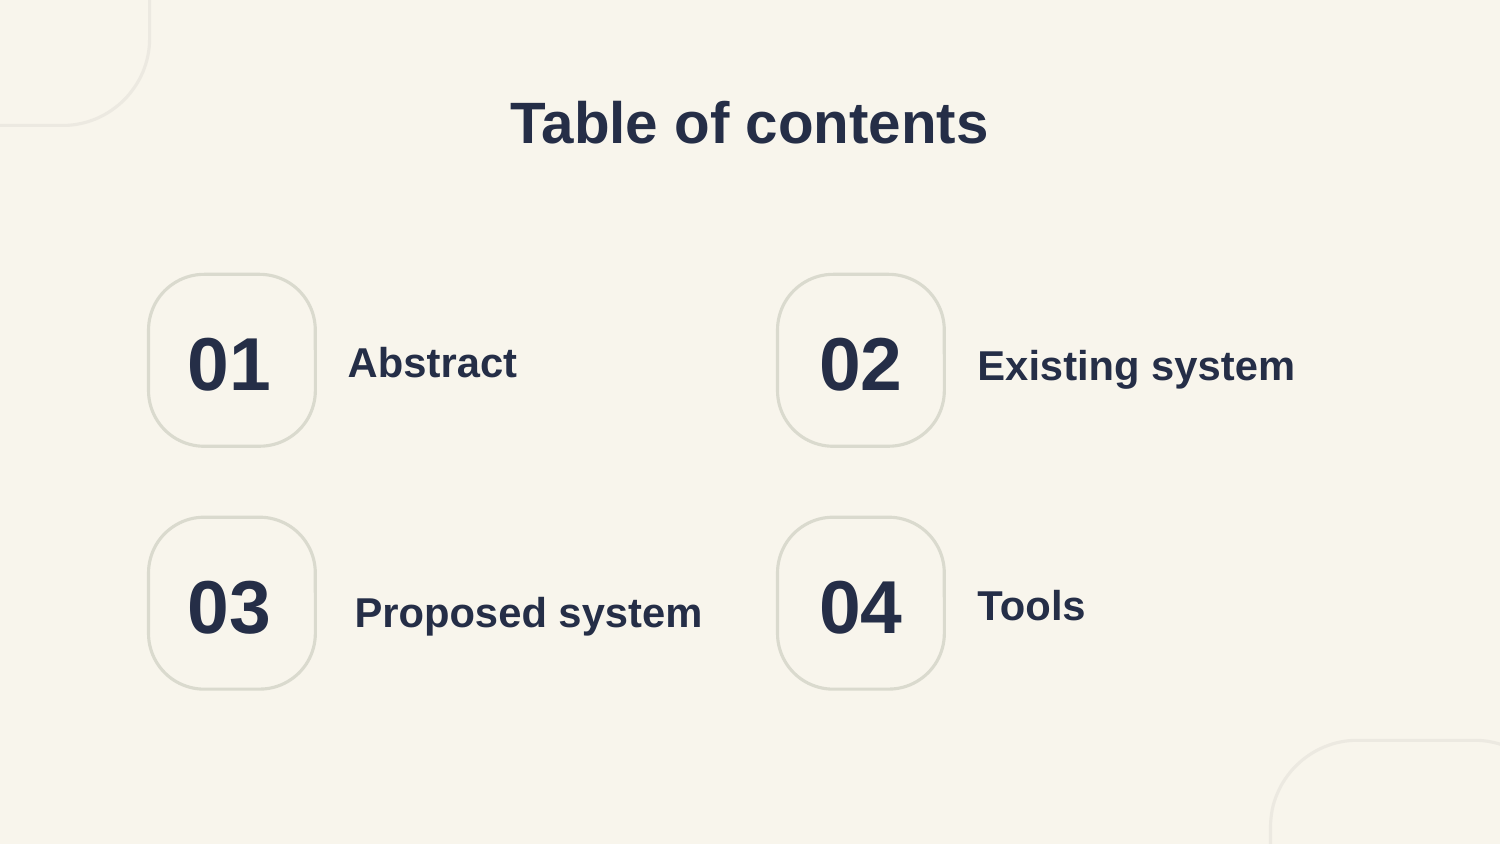

# Table of contents

01
02
Abstract
Existing system
03

04

Tools
Proposed system